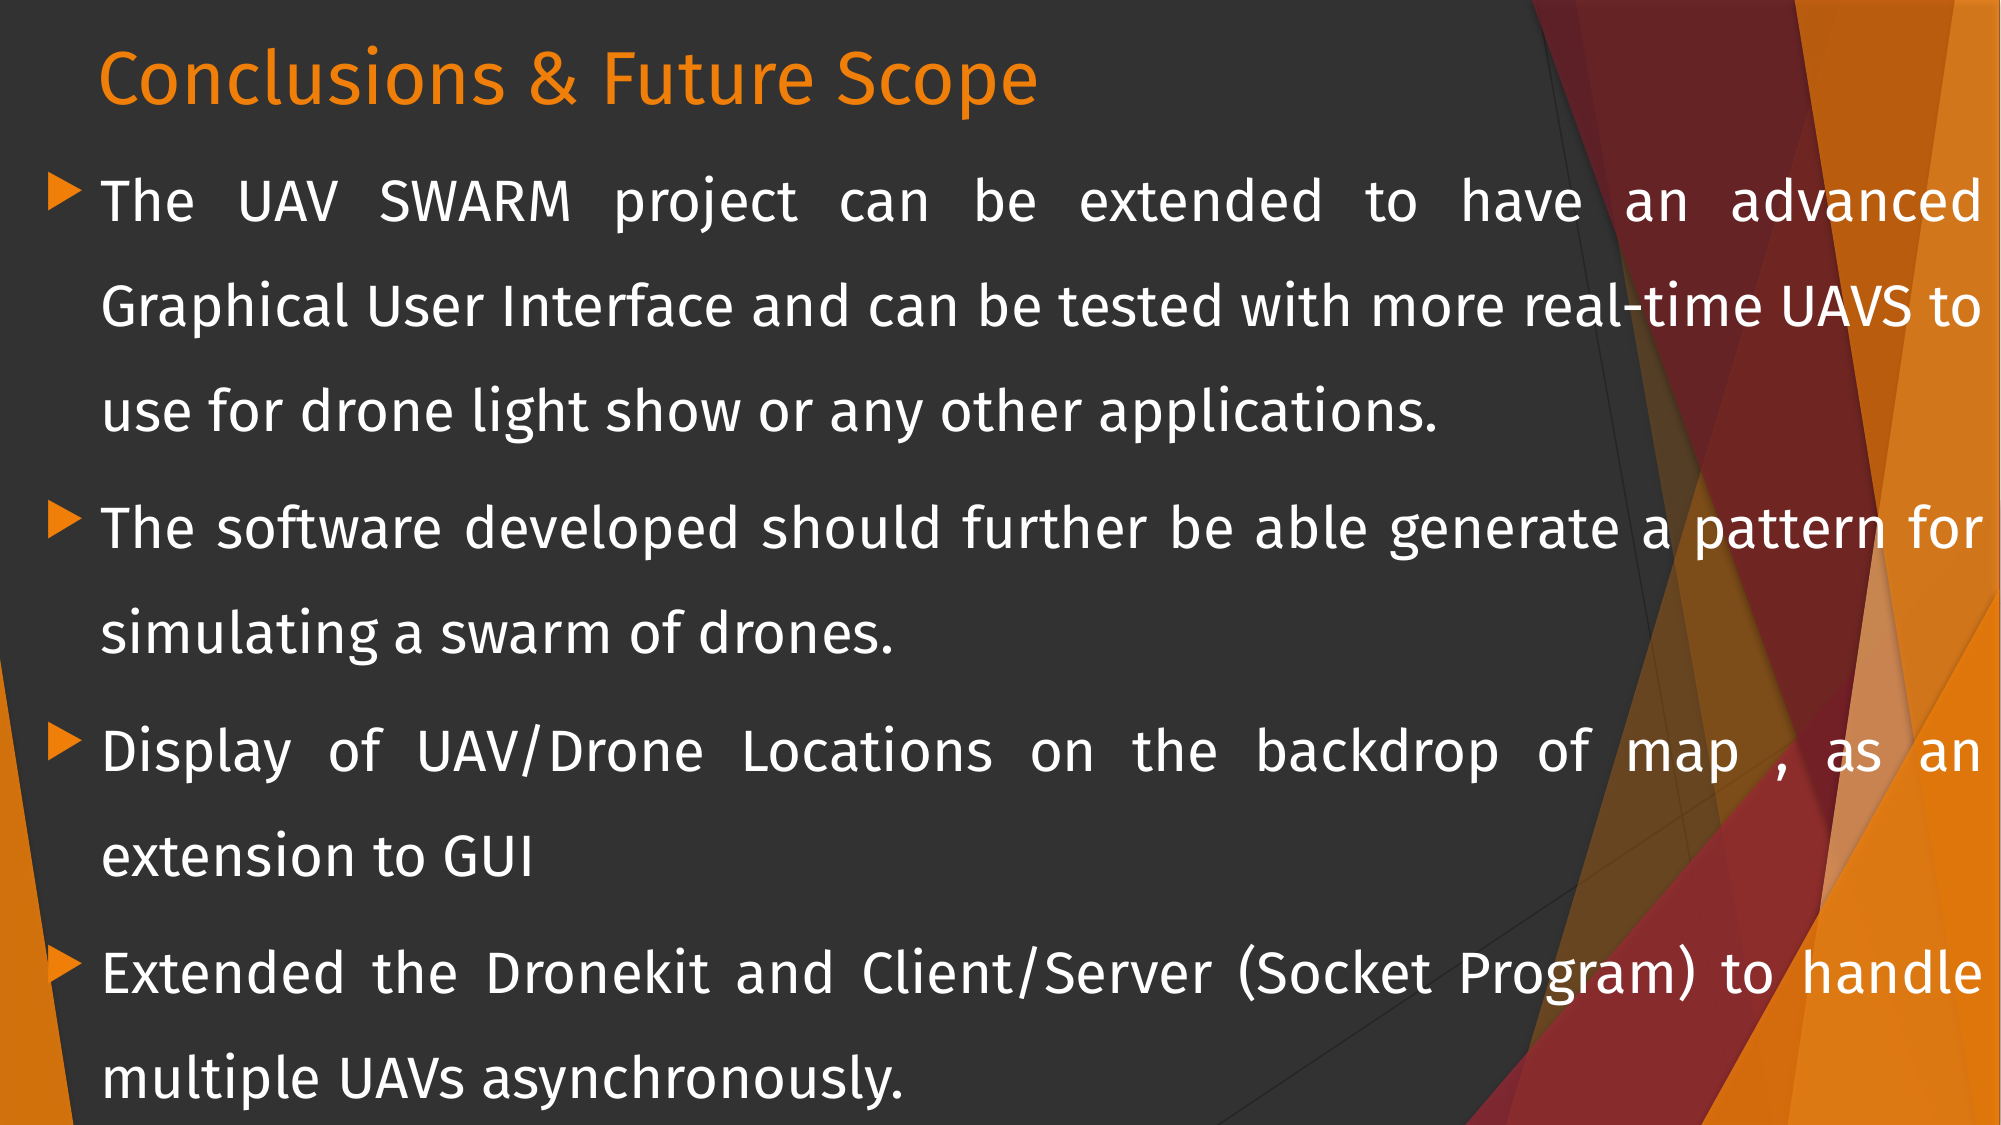

# Conclusions & Future Scope
The UAV SWARM project can be extended to have an advanced Graphical User Interface and can be tested with more real-time UAVS to use for drone light show or any other applications.
The software developed should further be able generate a pattern for simulating a swarm of drones.
Display of UAV/Drone Locations on the backdrop of map , as an extension to GUI
Extended the Dronekit and Client/Server (Socket Program) to handle multiple UAVs asynchronously.